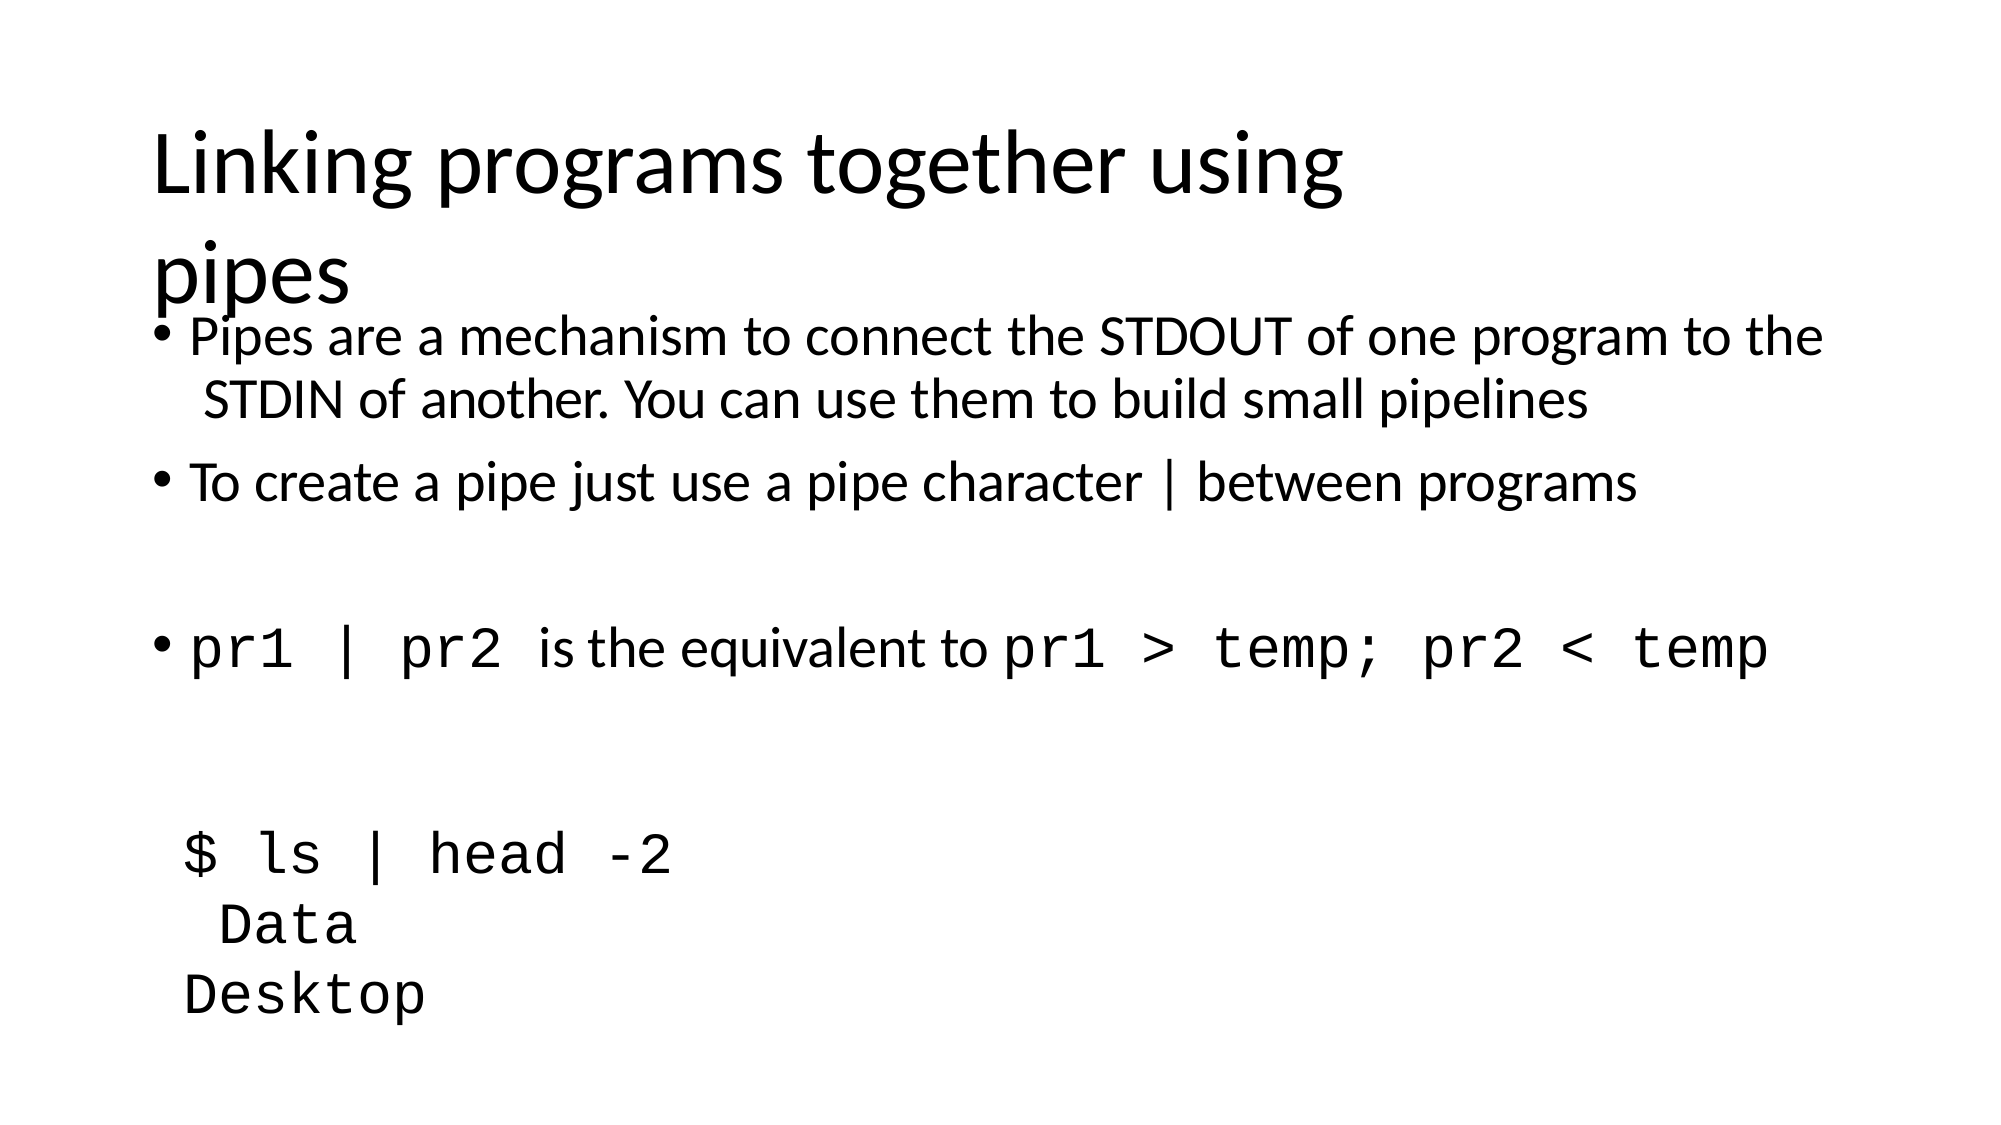

# Linking programs together using pipes
Pipes are a mechanism to connect the STDOUT of one program to the  STDIN of another. You can use them to build small pipelines
To create a pipe just use a pipe character | between programs

pr1 | pr2 is the equivalent to pr1 > temp; pr2 < temp

$ ls | head -2  Data
Desktop